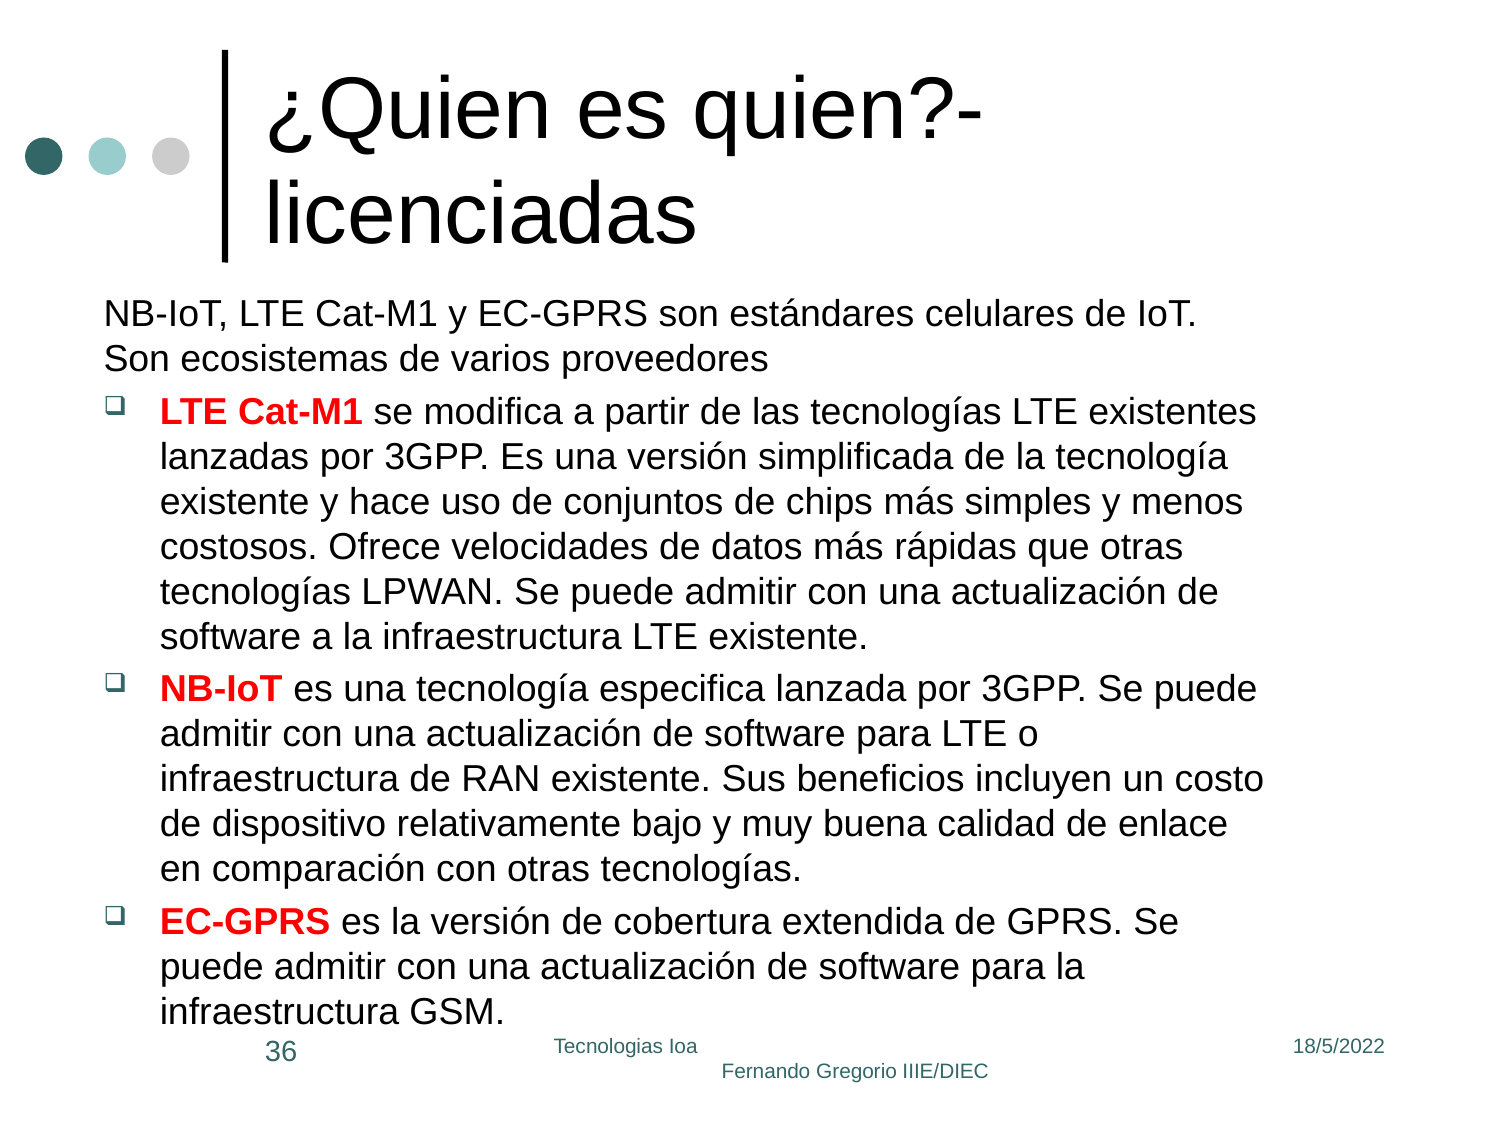

# ¿Quien es quien?-licenciadas
NB-IoT, LTE Cat-M1 y EC-GPRS son estándares celulares de IoT. Son ecosistemas de varios proveedores
LTE Cat-M1 se modifica a partir de las tecnologías LTE existentes lanzadas por 3GPP. Es una versión simplificada de la tecnología existente y hace uso de conjuntos de chips más simples y menos costosos. Ofrece velocidades de datos más rápidas que otras tecnologías LPWAN. Se puede admitir con una actualización de software a la infraestructura LTE existente.
NB-IoT es una tecnología especifica lanzada por 3GPP. Se puede admitir con una actualización de software para LTE o infraestructura de RAN existente. Sus beneficios incluyen un costo de dispositivo relativamente bajo y muy buena calidad de enlace en comparación con otras tecnologías.
EC-GPRS es la versión de cobertura extendida de GPRS. Se puede admitir con una actualización de software para la infraestructura GSM.
36
Tecnologias Ioa                                                                                 Fernando Gregorio IIIE/DIEC
18/5/2022